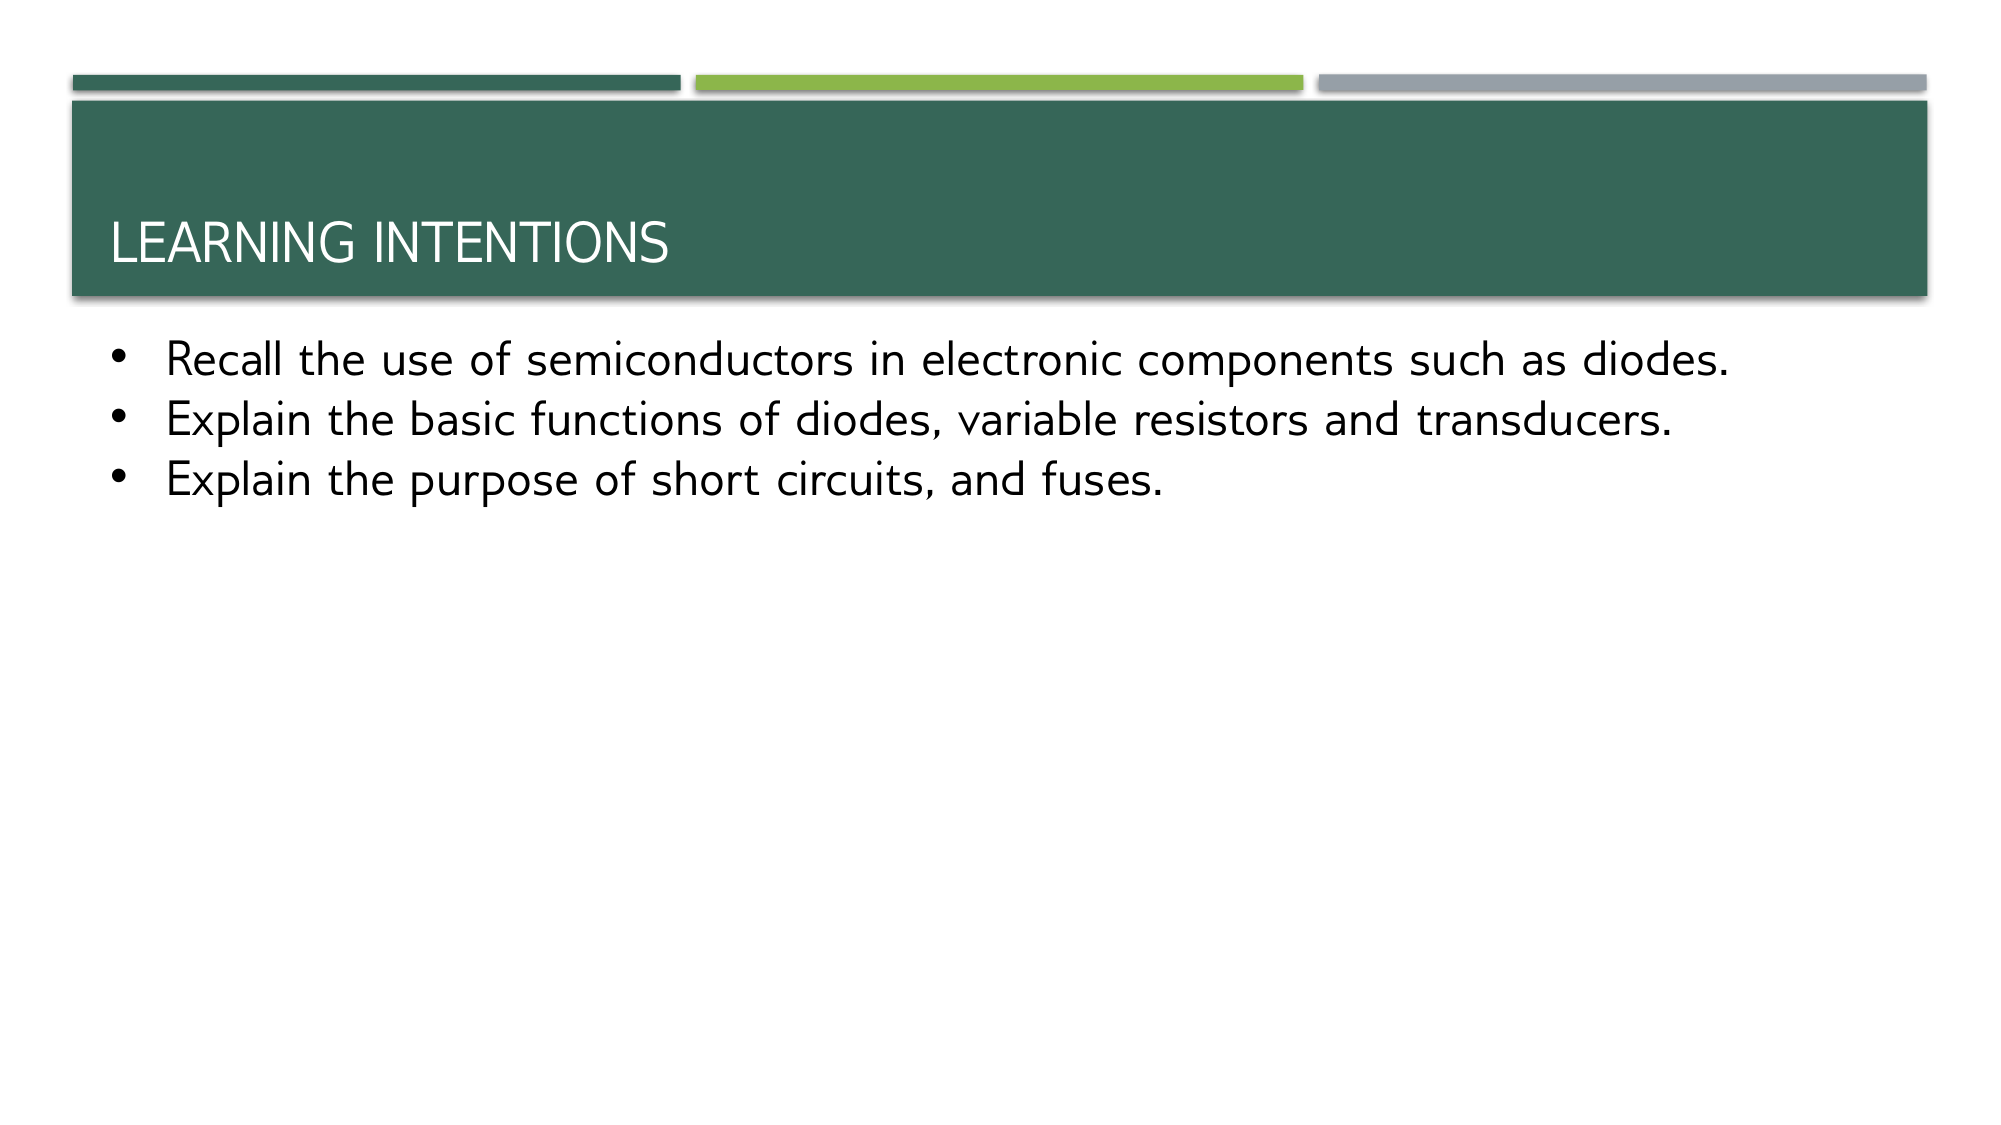

# Learning Intentions
Recall the use of semiconductors in electronic components such as diodes.
Explain the basic functions of diodes, variable resistors and transducers.
Explain the purpose of short circuits, and fuses.